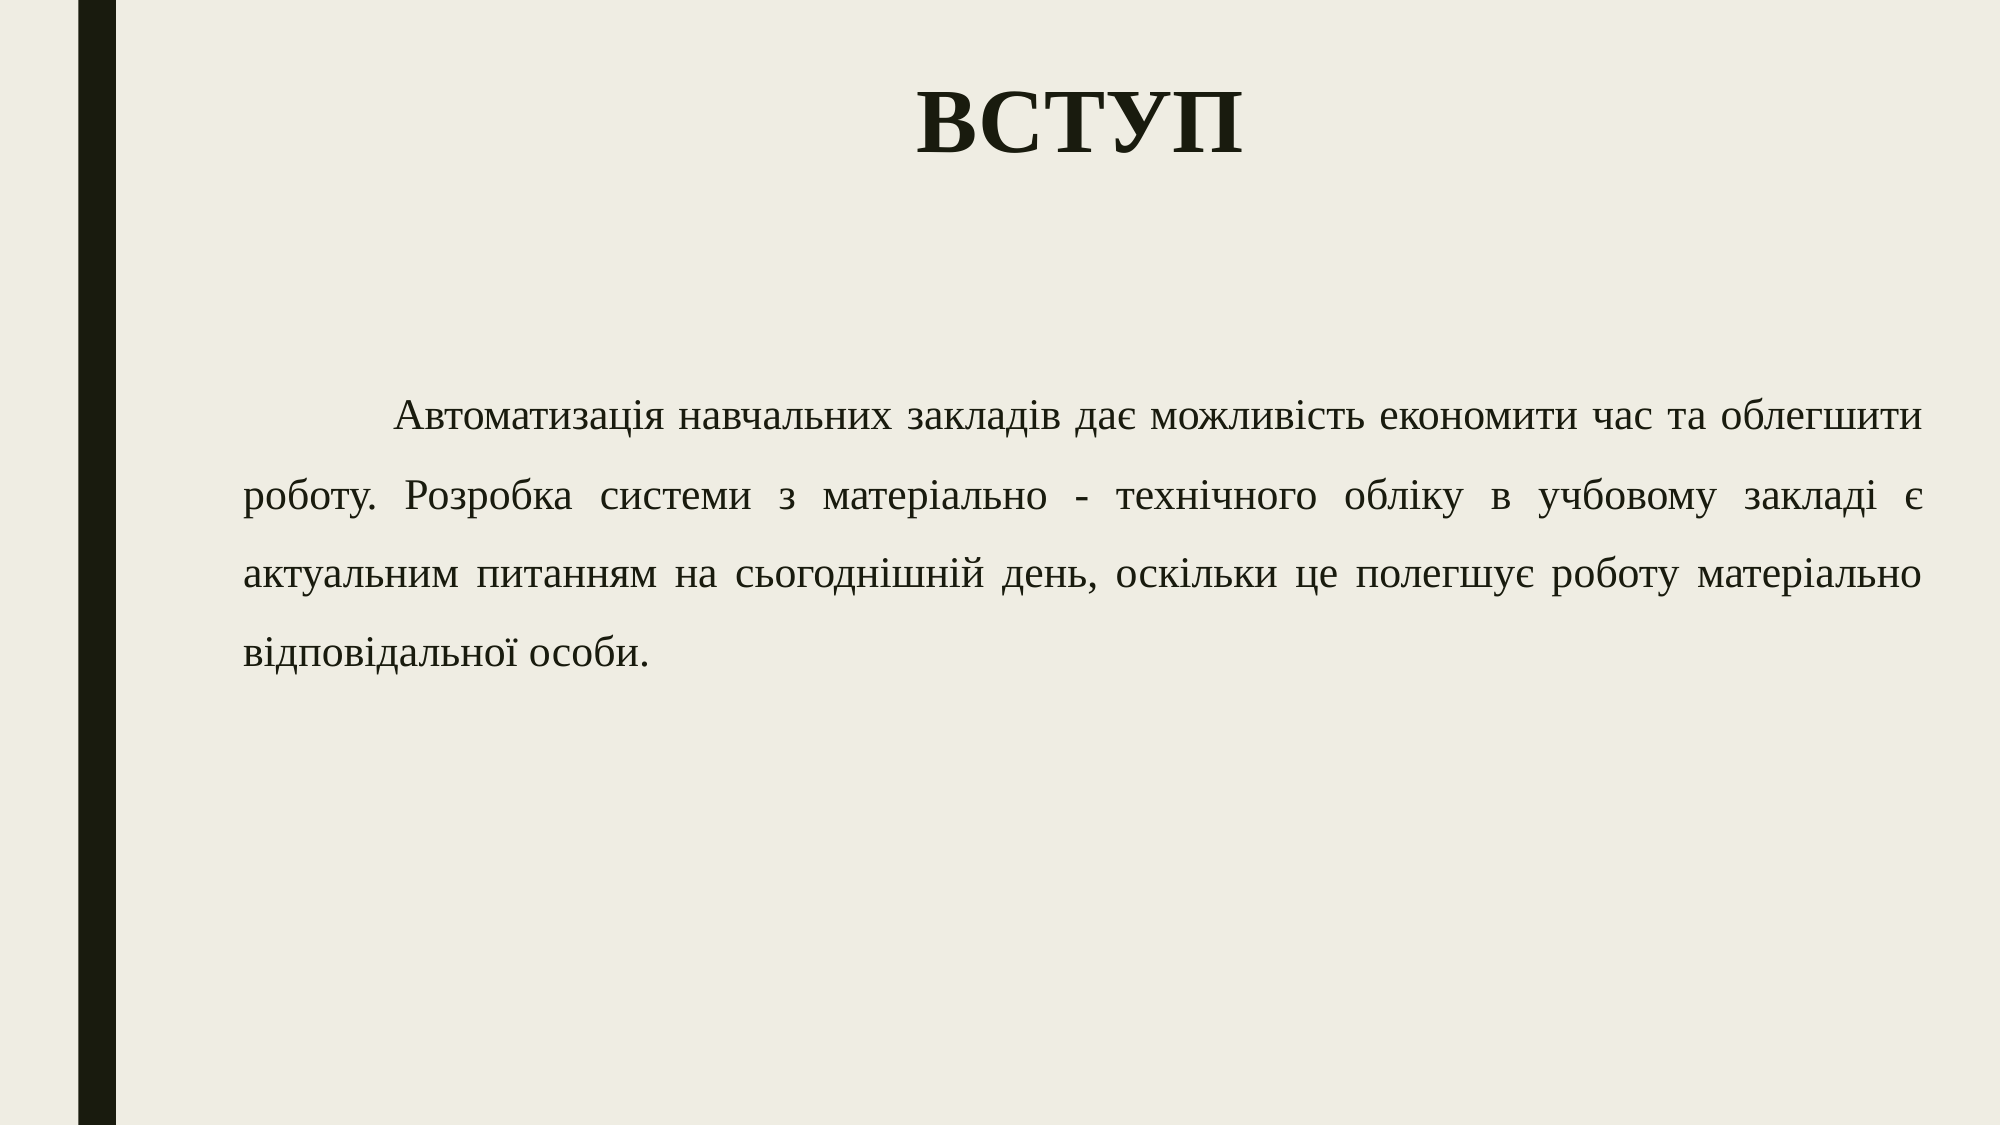

# ВСТУП
	Автоматизація навчальних закладів дає можливість економити час та облегшити роботу. Розробка системи з матеріально - технічного обліку в учбовому закладі є актуальним питанням на сьогоднішній день, оскільки це полегшує роботу матеріально відповідальної особи.